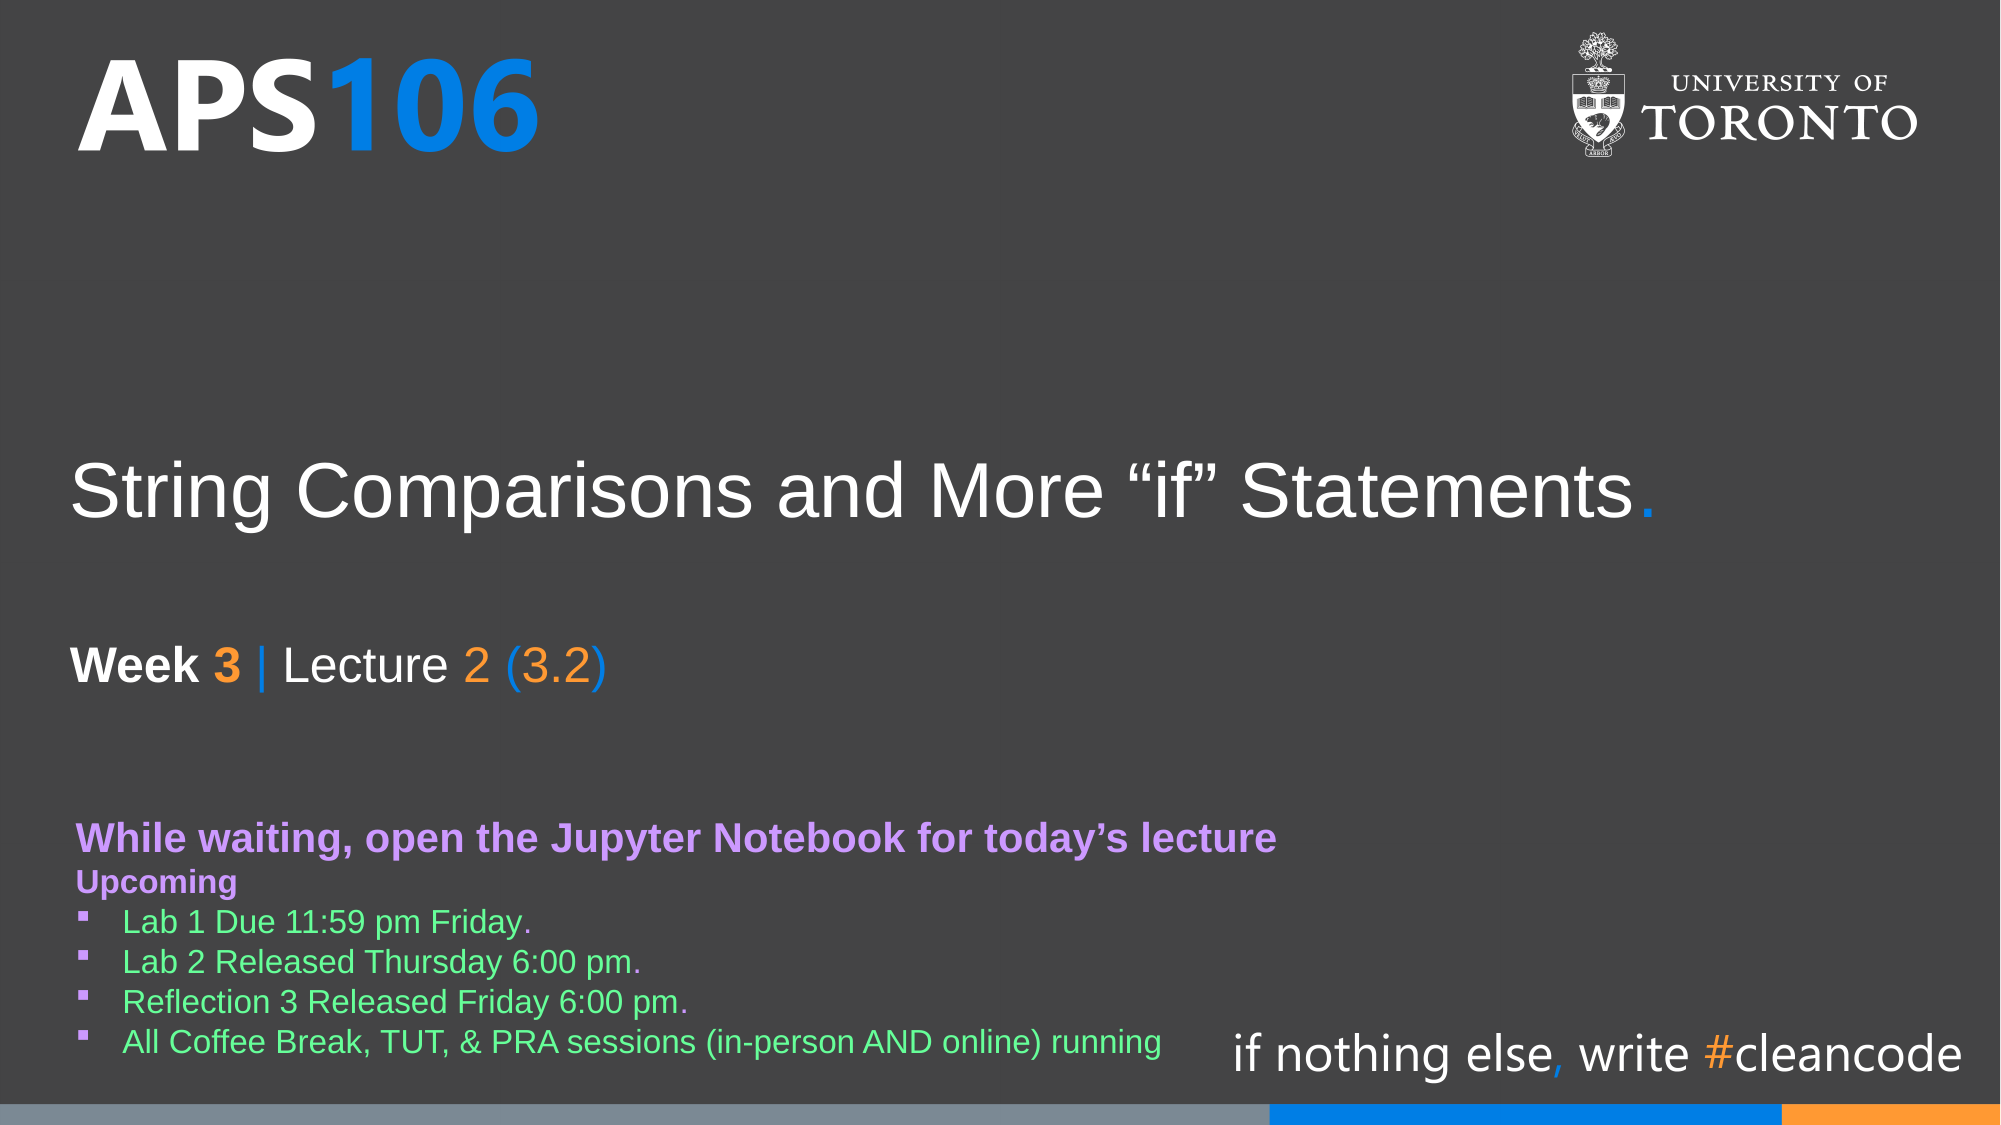

# String Comparisons and More “if” Statements.
Week 3 | Lecture 2 (3.2)
While waiting, open the Jupyter Notebook for today’s lecture
Upcoming
Lab 1 Due 11:59 pm Friday.
Lab 2 Released Thursday 6:00 pm.
Reflection 3 Released Friday 6:00 pm.
All Coffee Break, TUT, & PRA sessions (in-person AND online) running